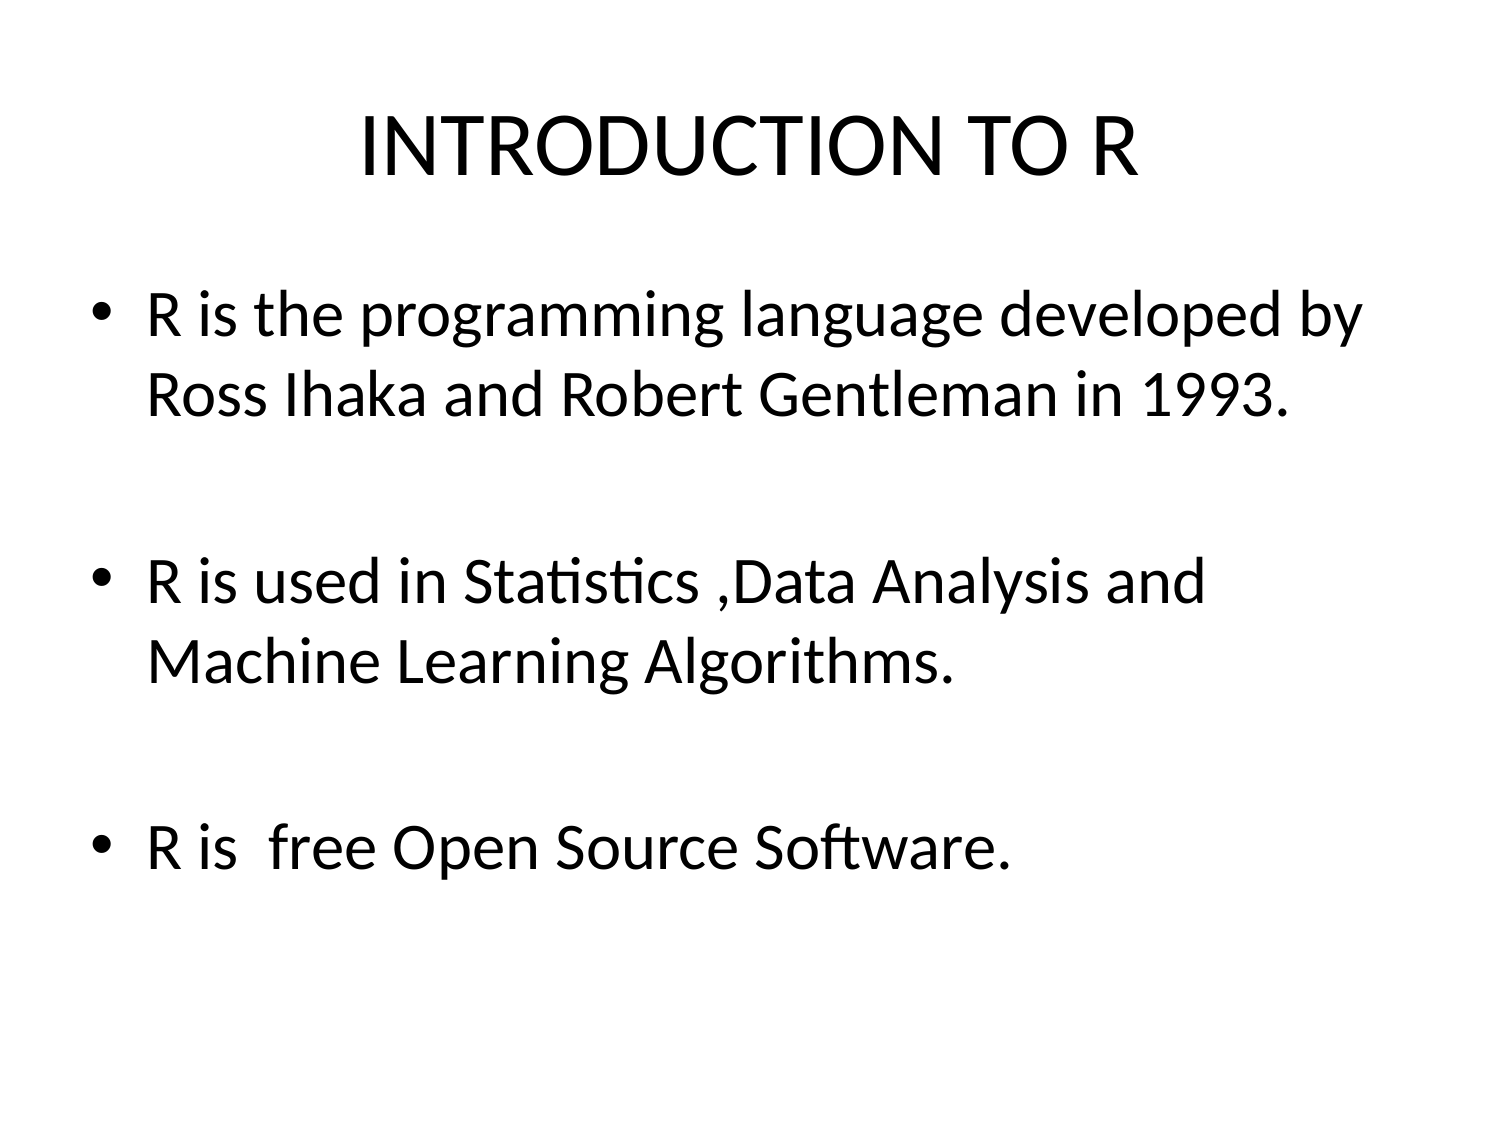

# INTRODUCTION TO R
R is the programming language developed by Ross Ihaka and Robert Gentleman in 1993.

R is used in Statistics ,Data Analysis and Machine Learning Algorithms.

R is  free Open Source Software.